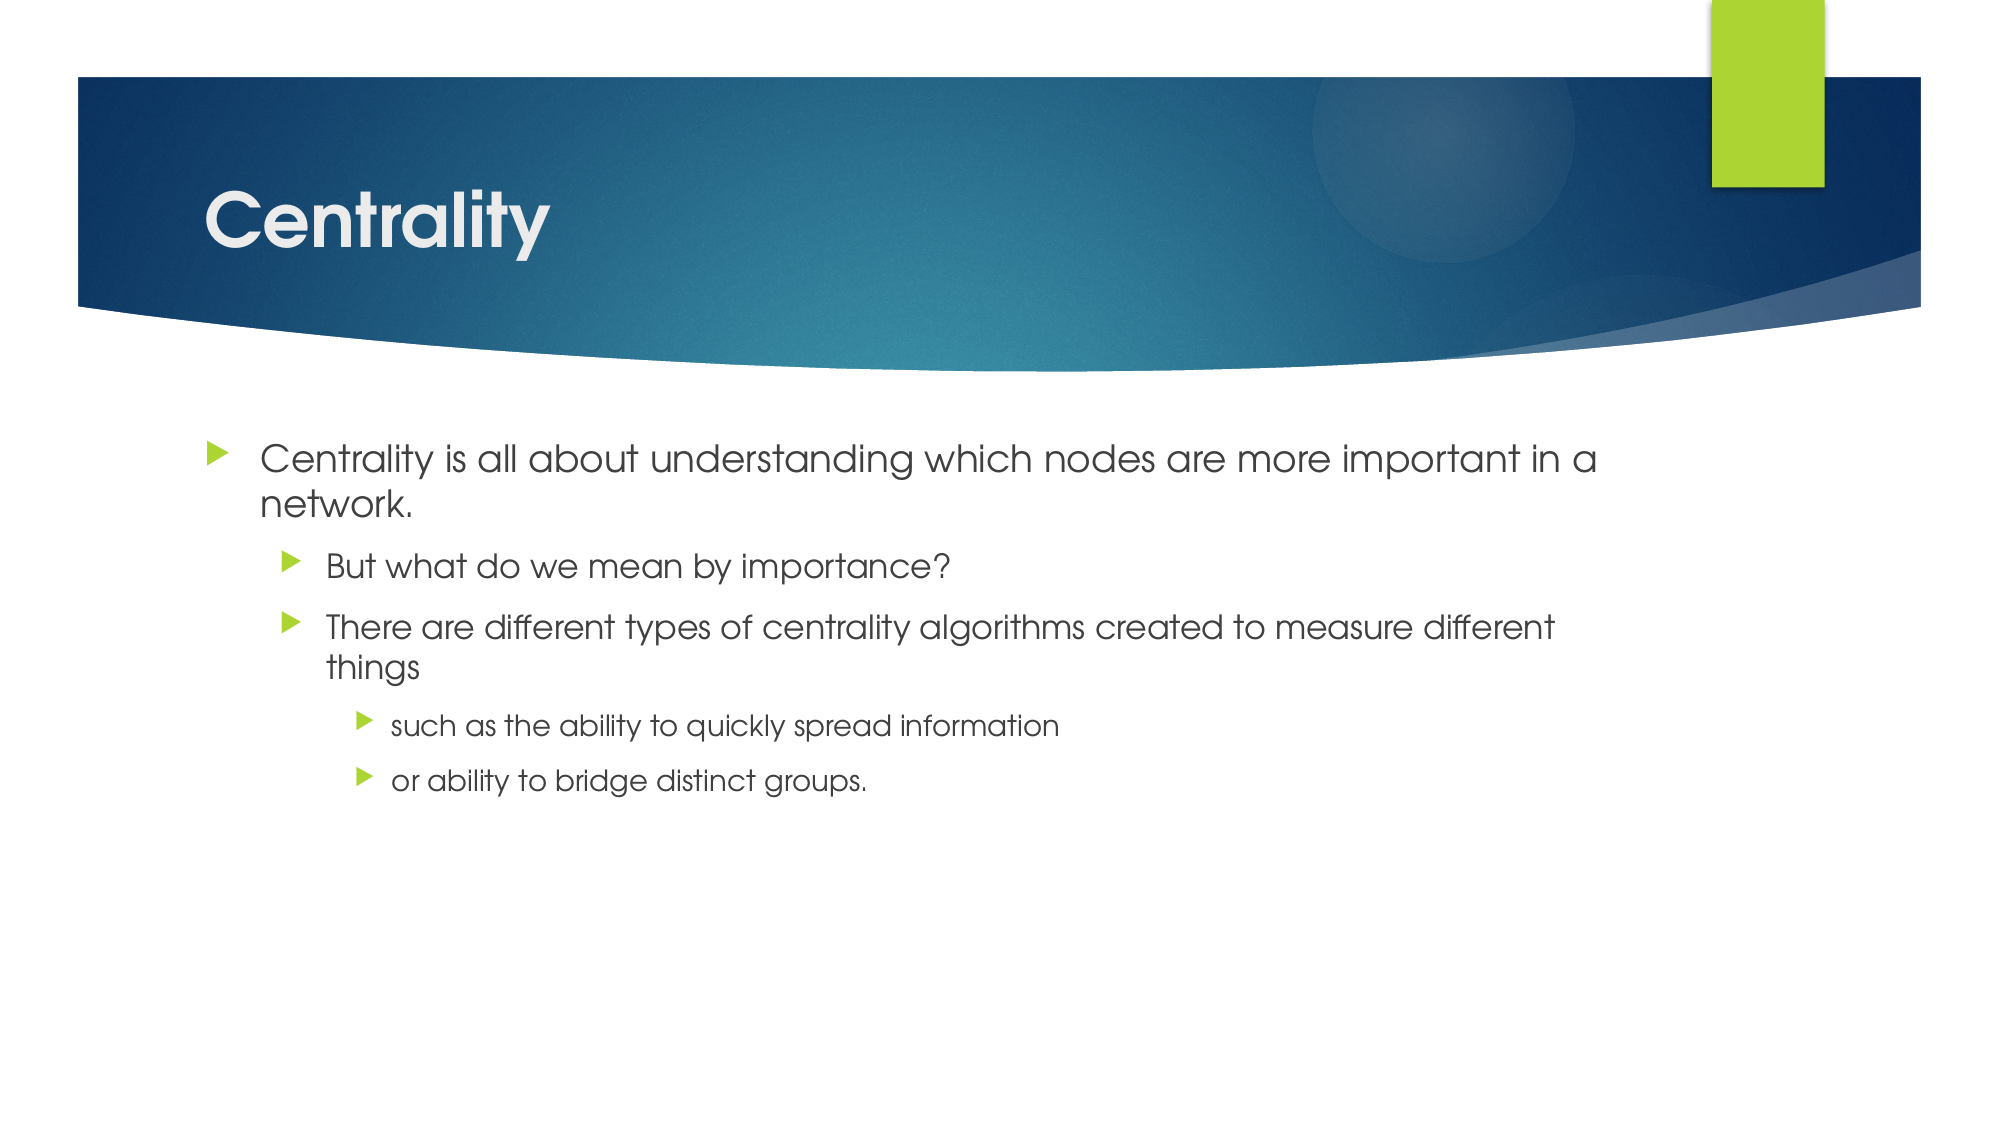

# Centrality
Centrality is all about understanding which nodes are more important in a network.
But what do we mean by importance?
There are different types of centrality algorithms created to measure different things
such as the ability to quickly spread information
or ability to bridge distinct groups.